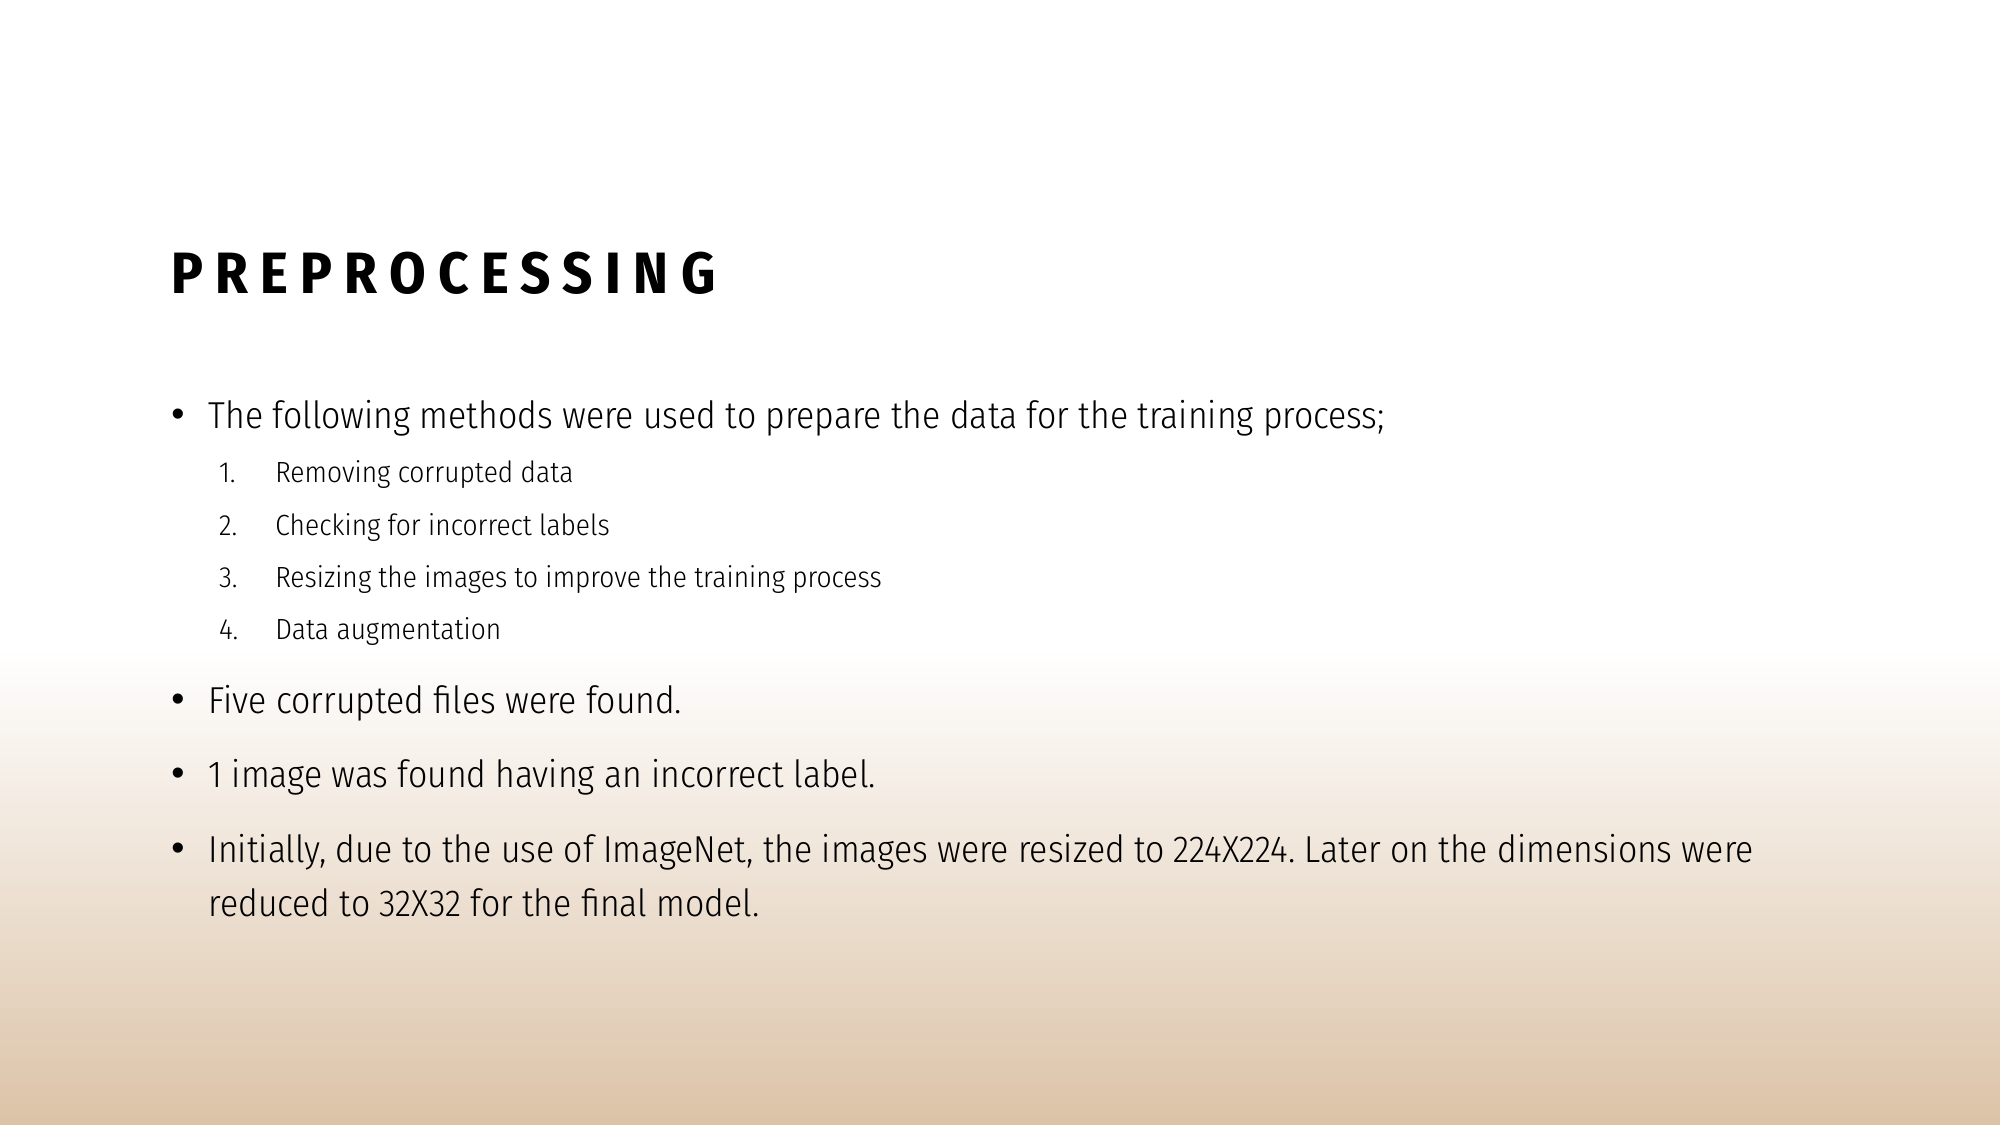

# preprocessing
The following methods were used to prepare the data for the training process;
Removing corrupted data
Checking for incorrect labels
Resizing the images to improve the training process
Data augmentation
Five corrupted files were found.
1 image was found having an incorrect label.
Initially, due to the use of ImageNet, the images were resized to 224X224. Later on the dimensions were reduced to 32X32 for the final model.